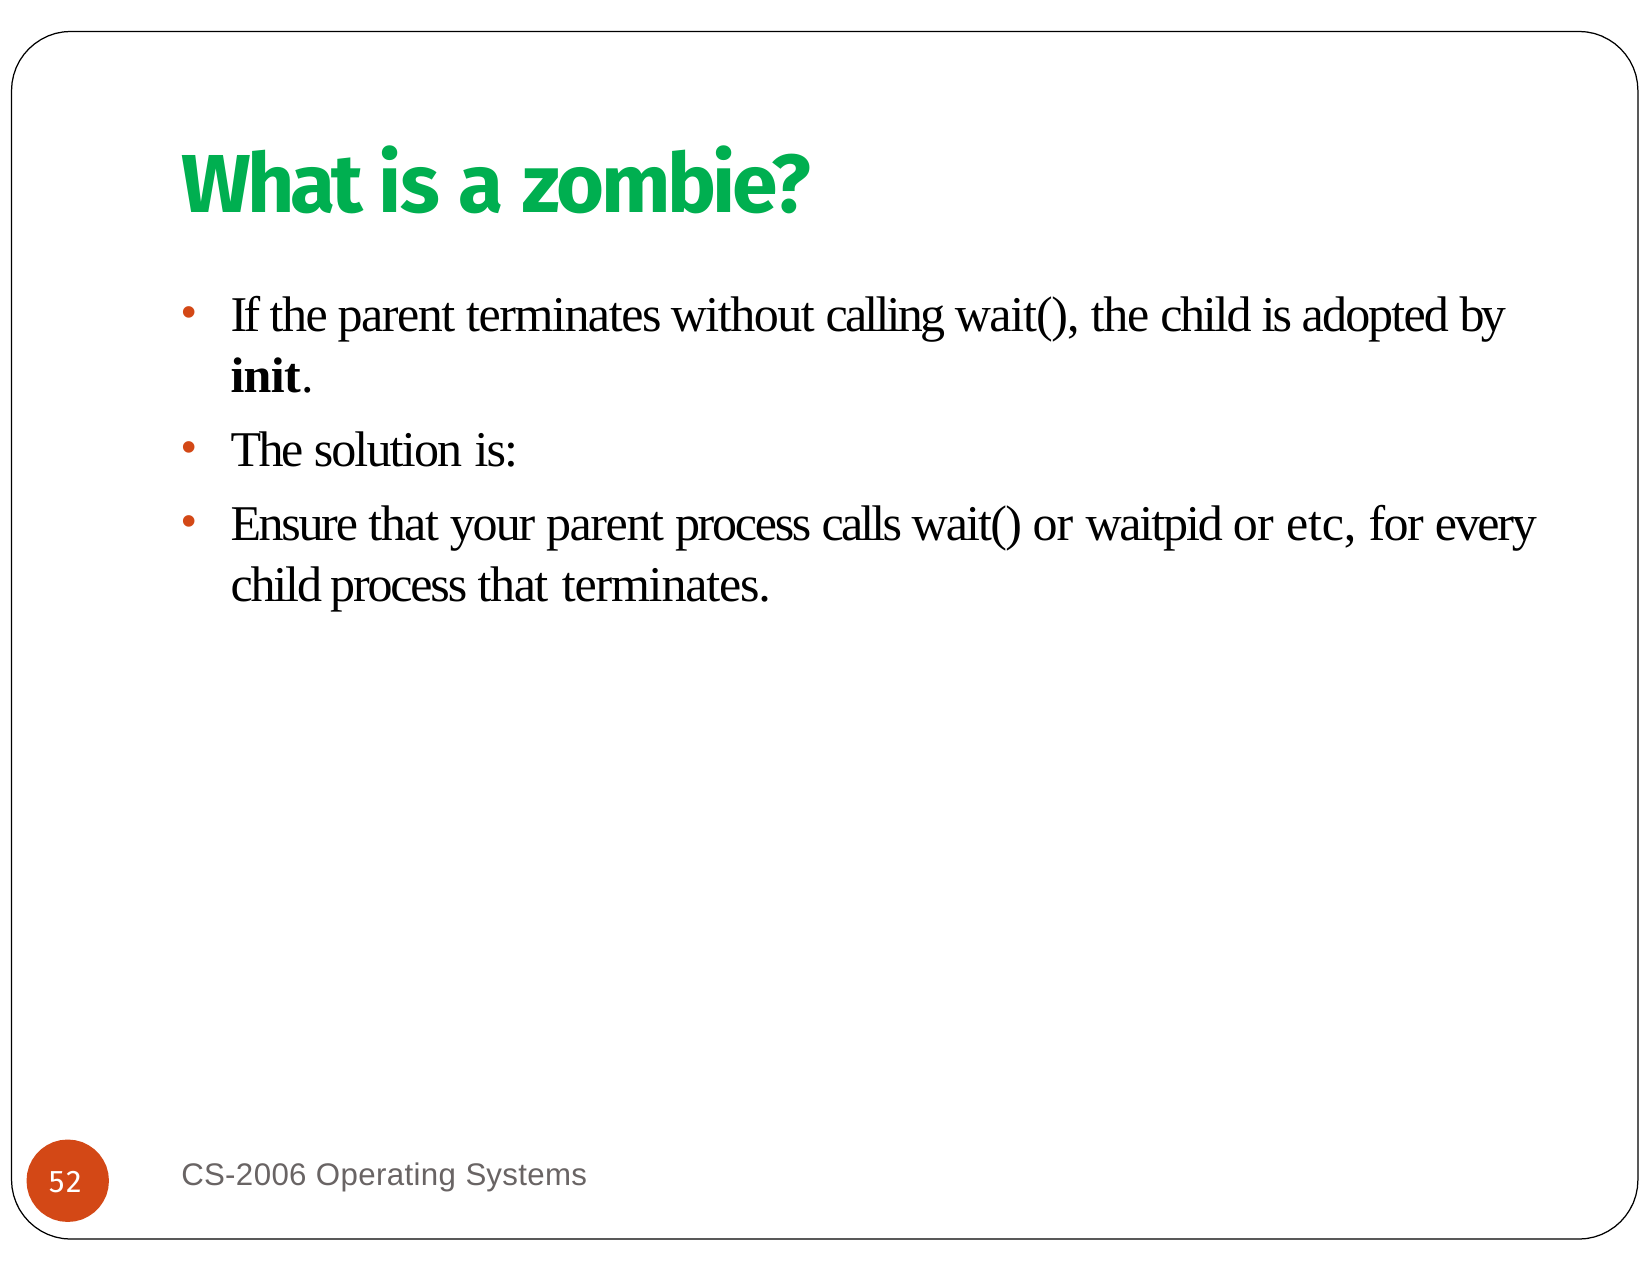

# What is a zombie?
If the parent terminates without calling wait(), the child is adopted by  init.
The solution is:
Ensure that your parent process calls wait() or waitpid or etc, for every  child process that terminates.

CS-2006 Operating Systems
52